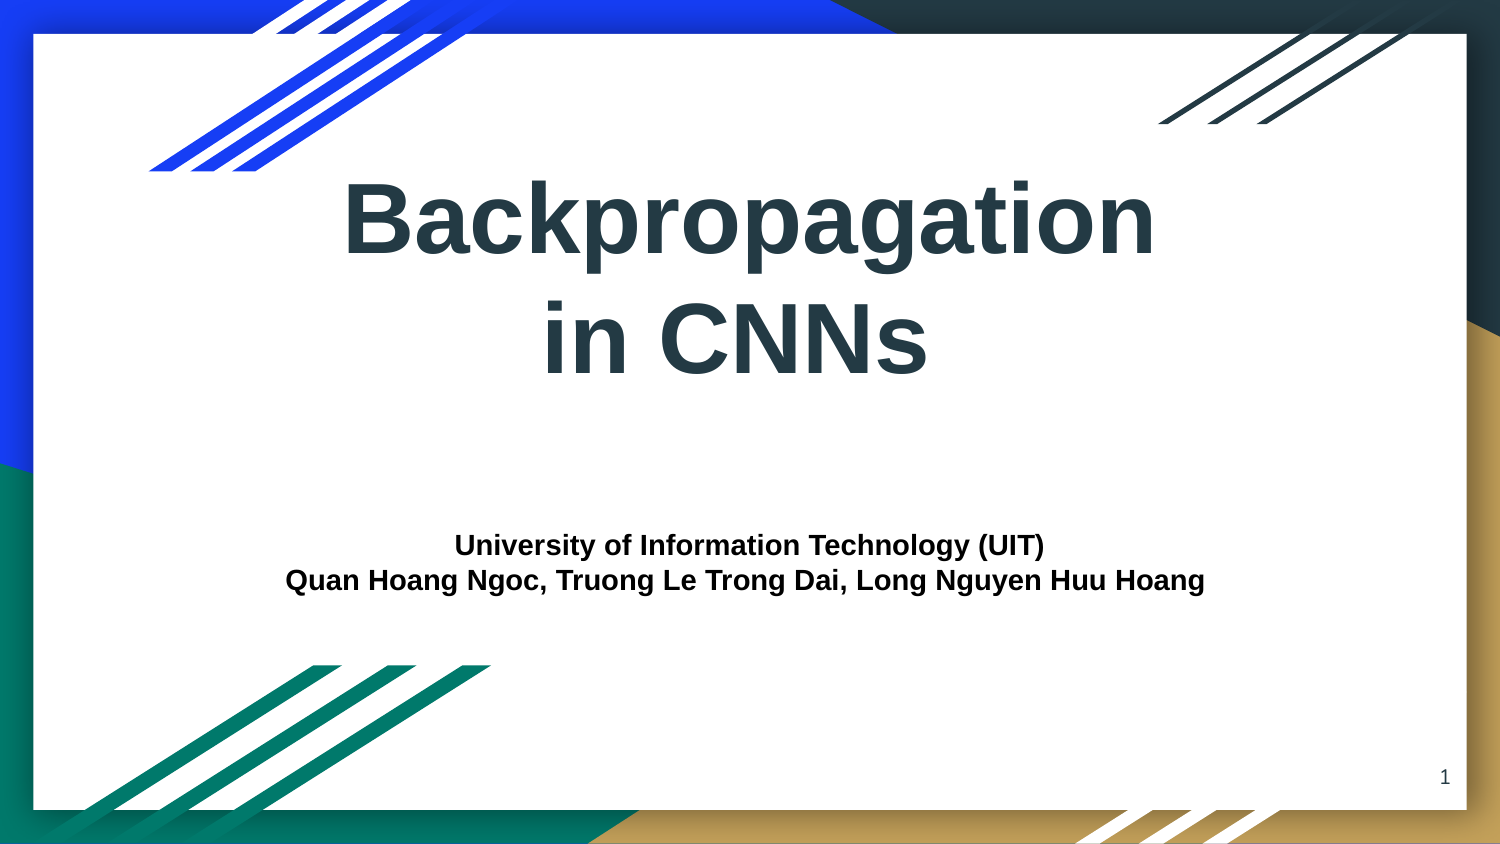

# Backpropagation in CNNs
University of Information Technology (UIT)
Quan Hoang Ngoc, Truong Le Trong Dai, Long Nguyen Huu Hoang
1